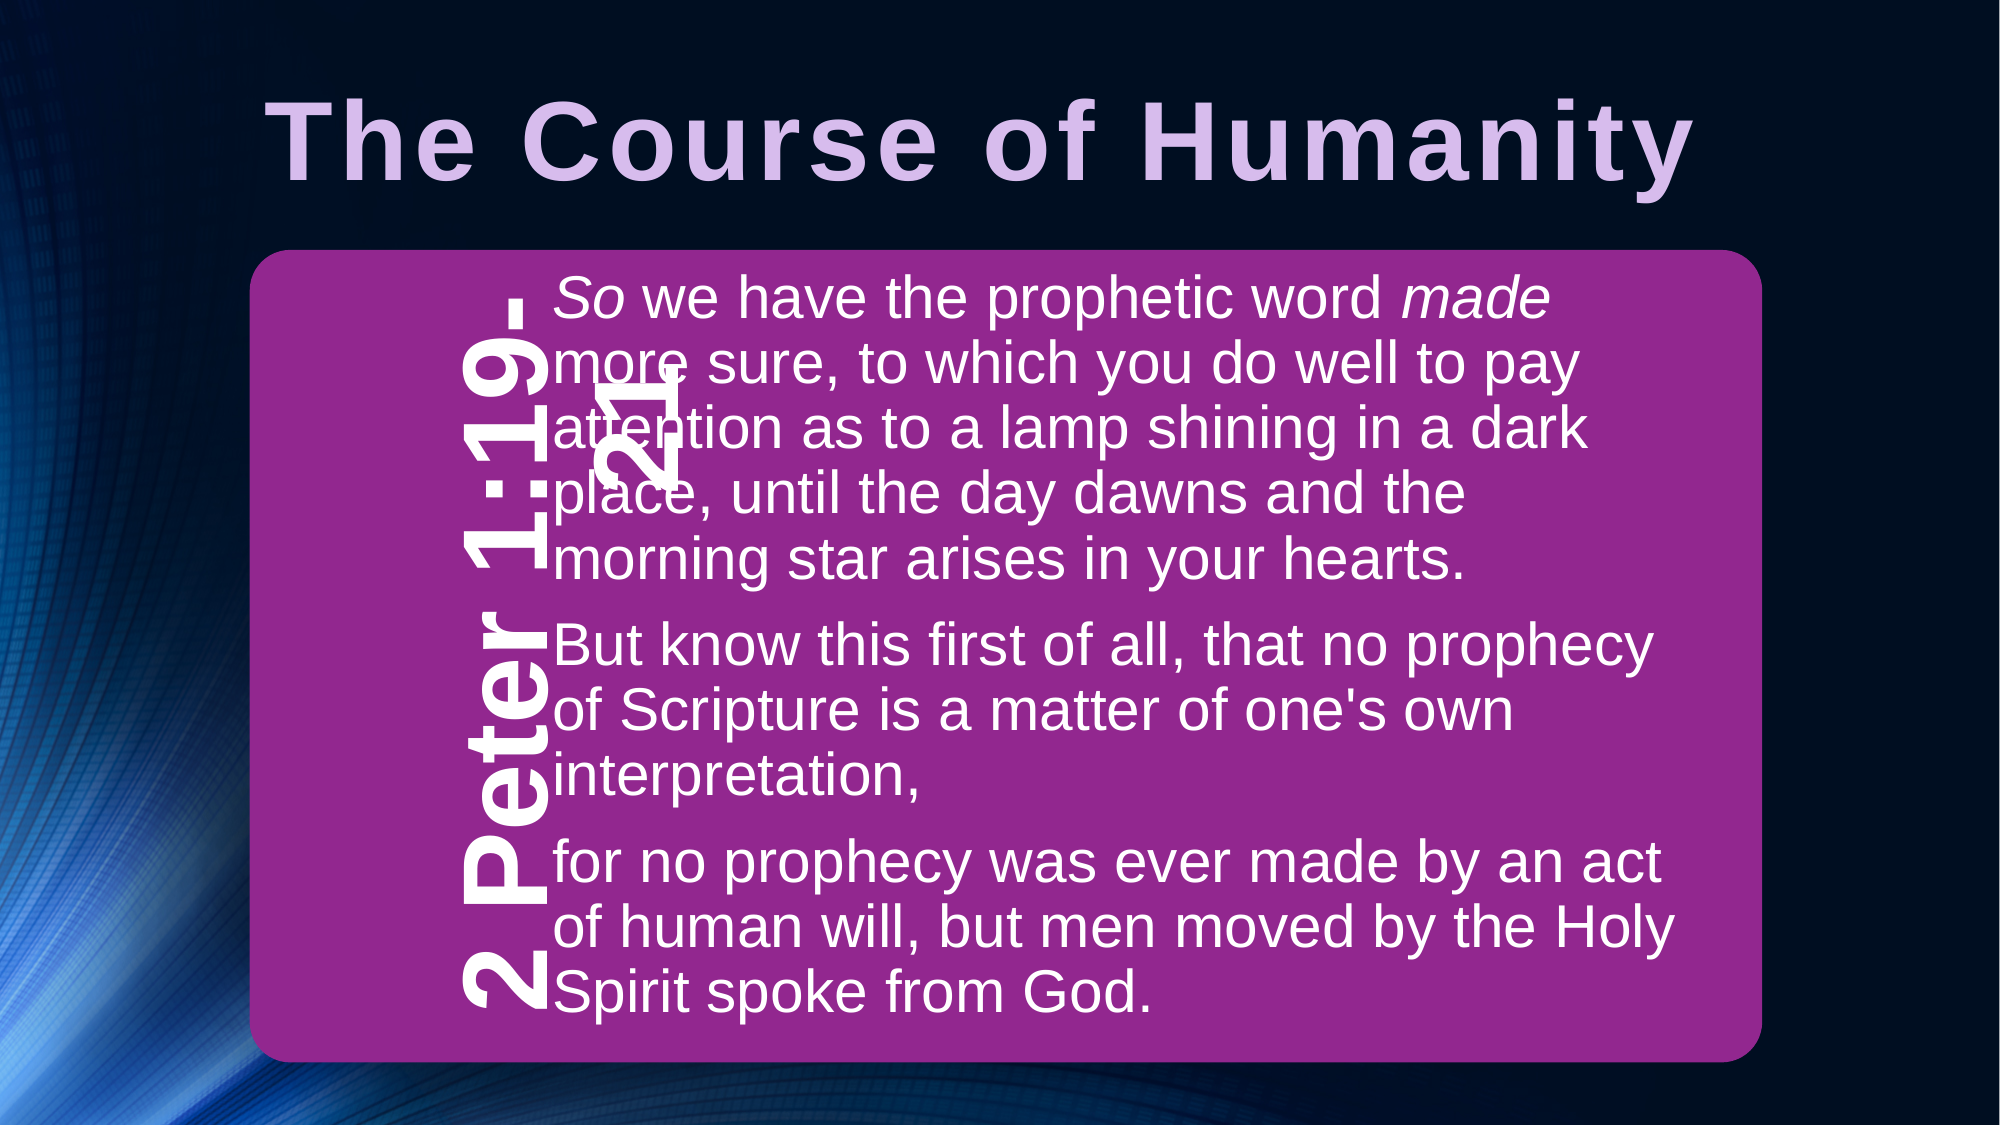

# The Course of Humanity
2 Peter 1:19-21
So we have the prophetic word made more sure, to which you do well to pay attention as to a lamp shining in a dark place, until the day dawns and the morning star arises in your hearts.
But know this first of all, that no prophecy of Scripture is a matter of one's own interpretation,
for no prophecy was ever made by an act of human will, but men moved by the Holy Spirit spoke from God.